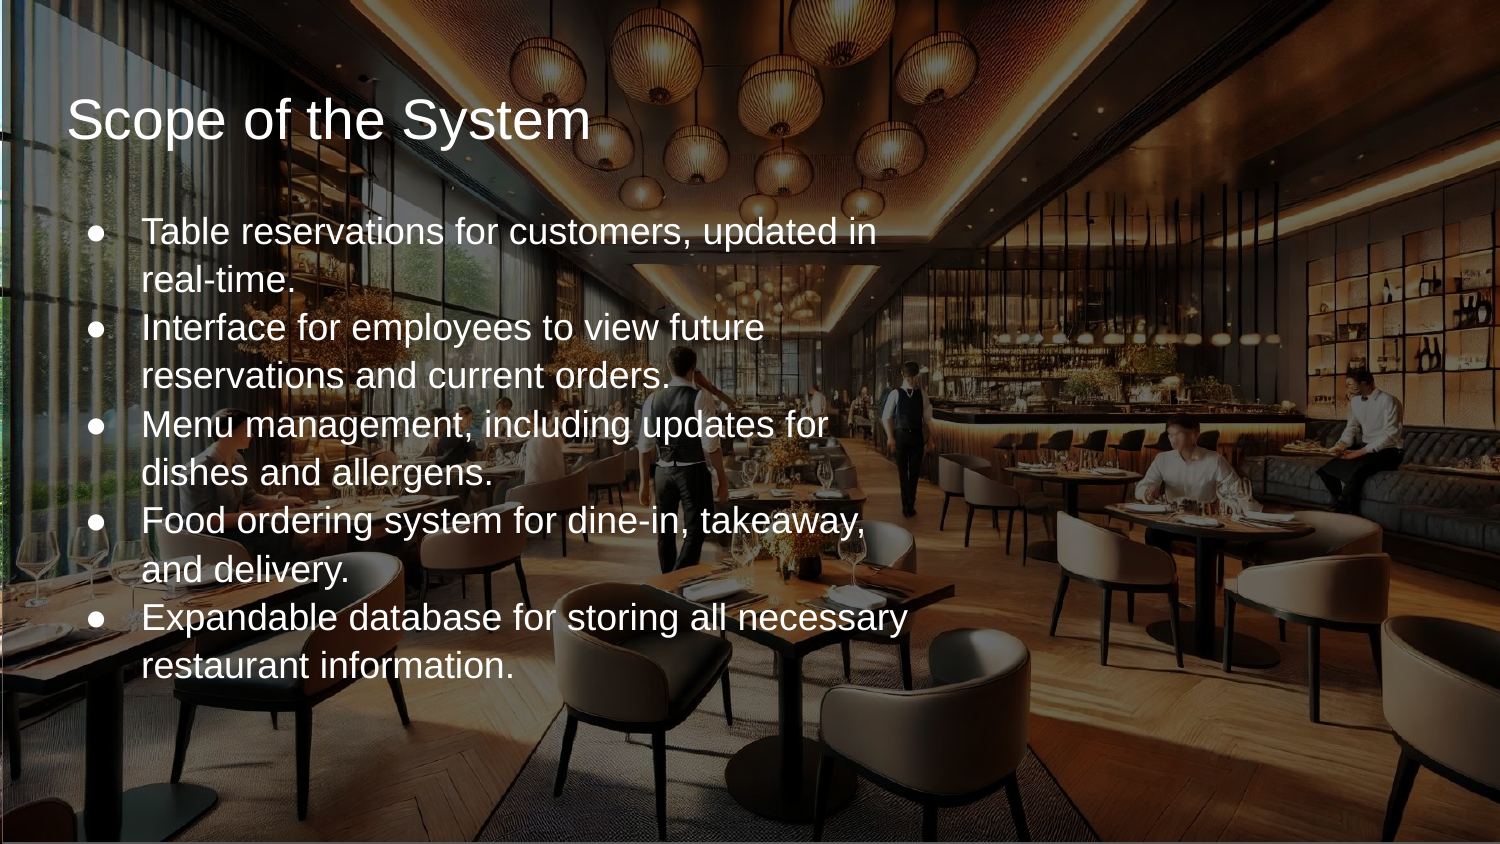

# Scope of the System
Table reservations for customers, updated in real-time.
Interface for employees to view future reservations and current orders.
Menu management, including updates for dishes and allergens.
Food ordering system for dine-in, takeaway, and delivery.
Expandable database for storing all necessary restaurant information.